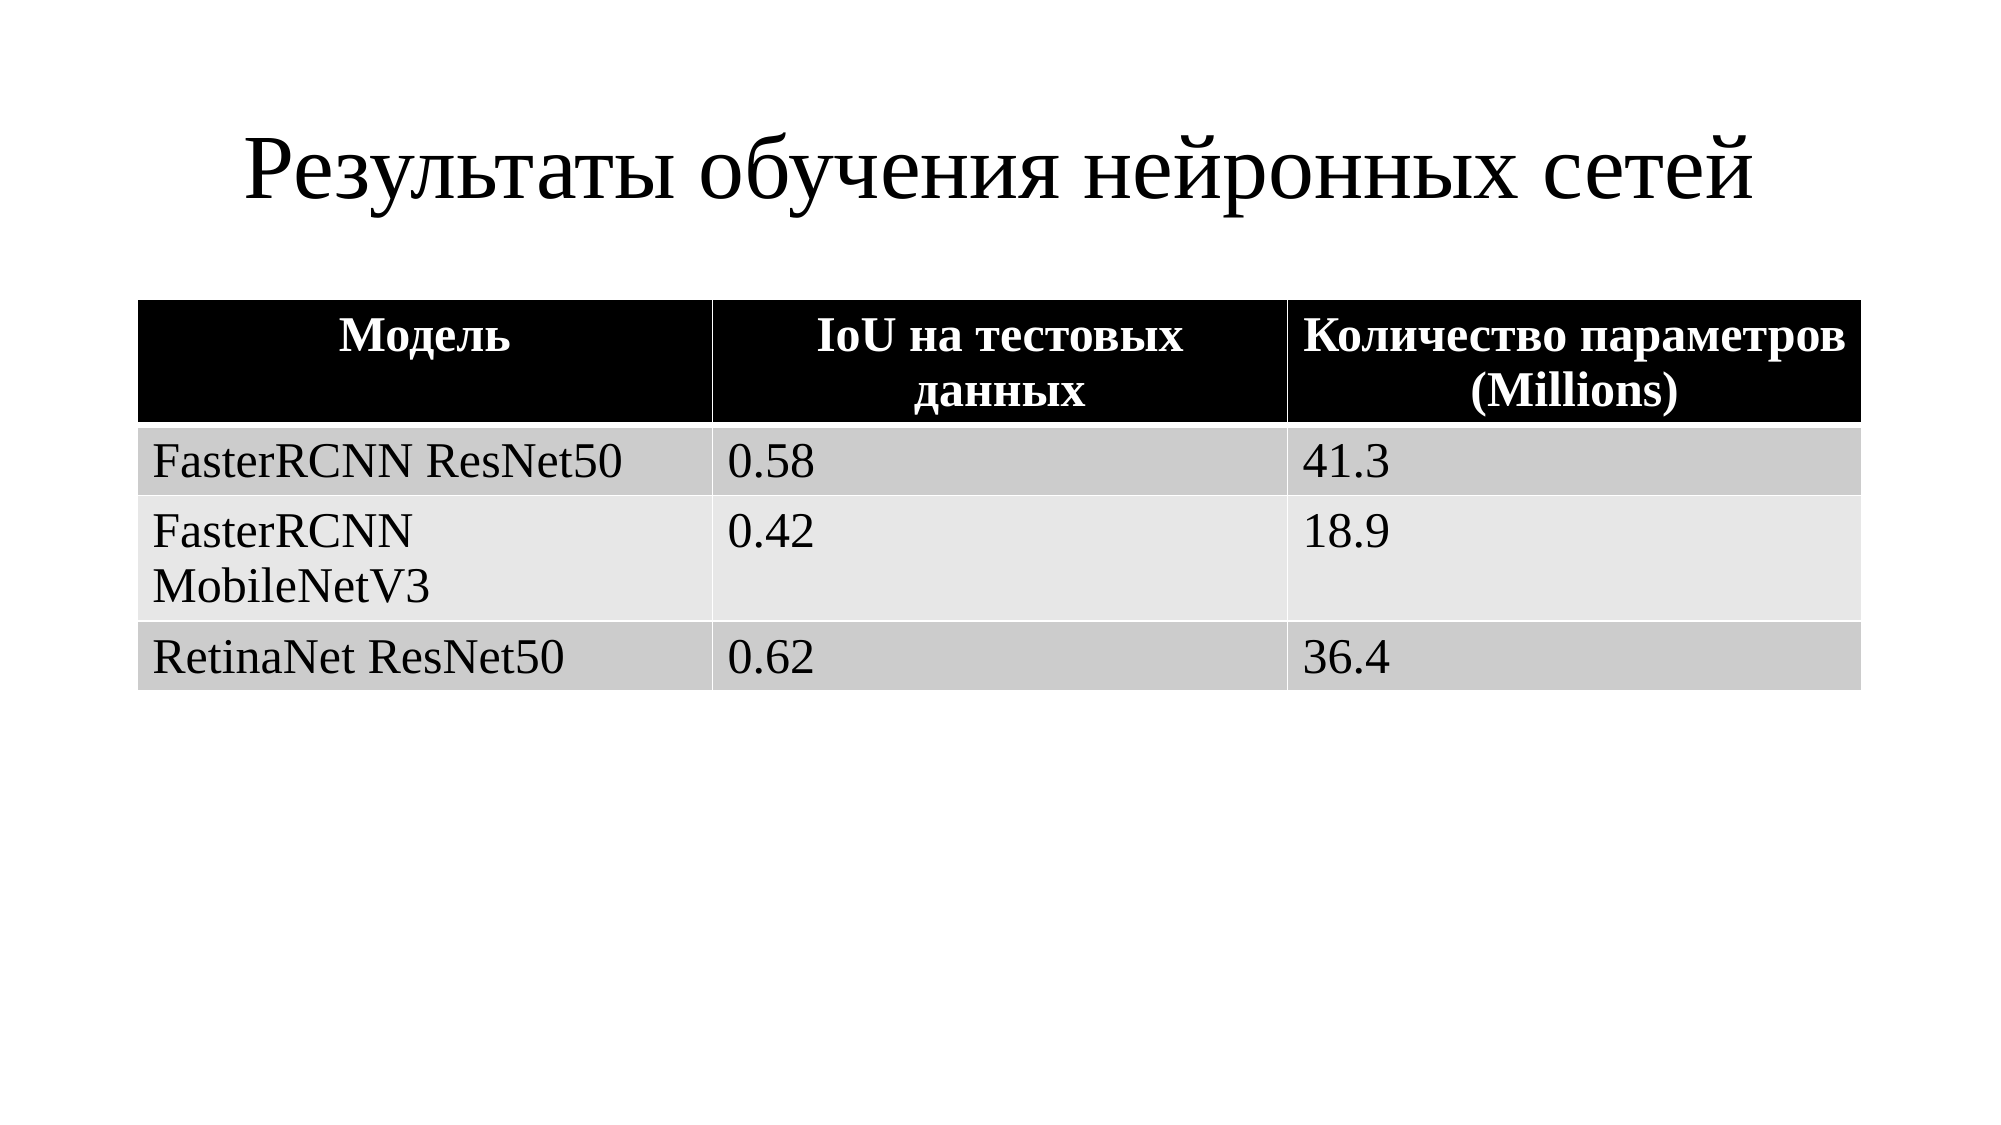

# Результаты обучения нейронных сетей
| Модель | IoU на тестовых данных | Количество параметров (Millions) |
| --- | --- | --- |
| FasterRCNN ResNet50 | 0.58 | 41.3 |
| FasterRCNN MobileNetV3 | 0.42 | 18.9 |
| RetinaNet ResNet50 | 0.62 | 36.4 |